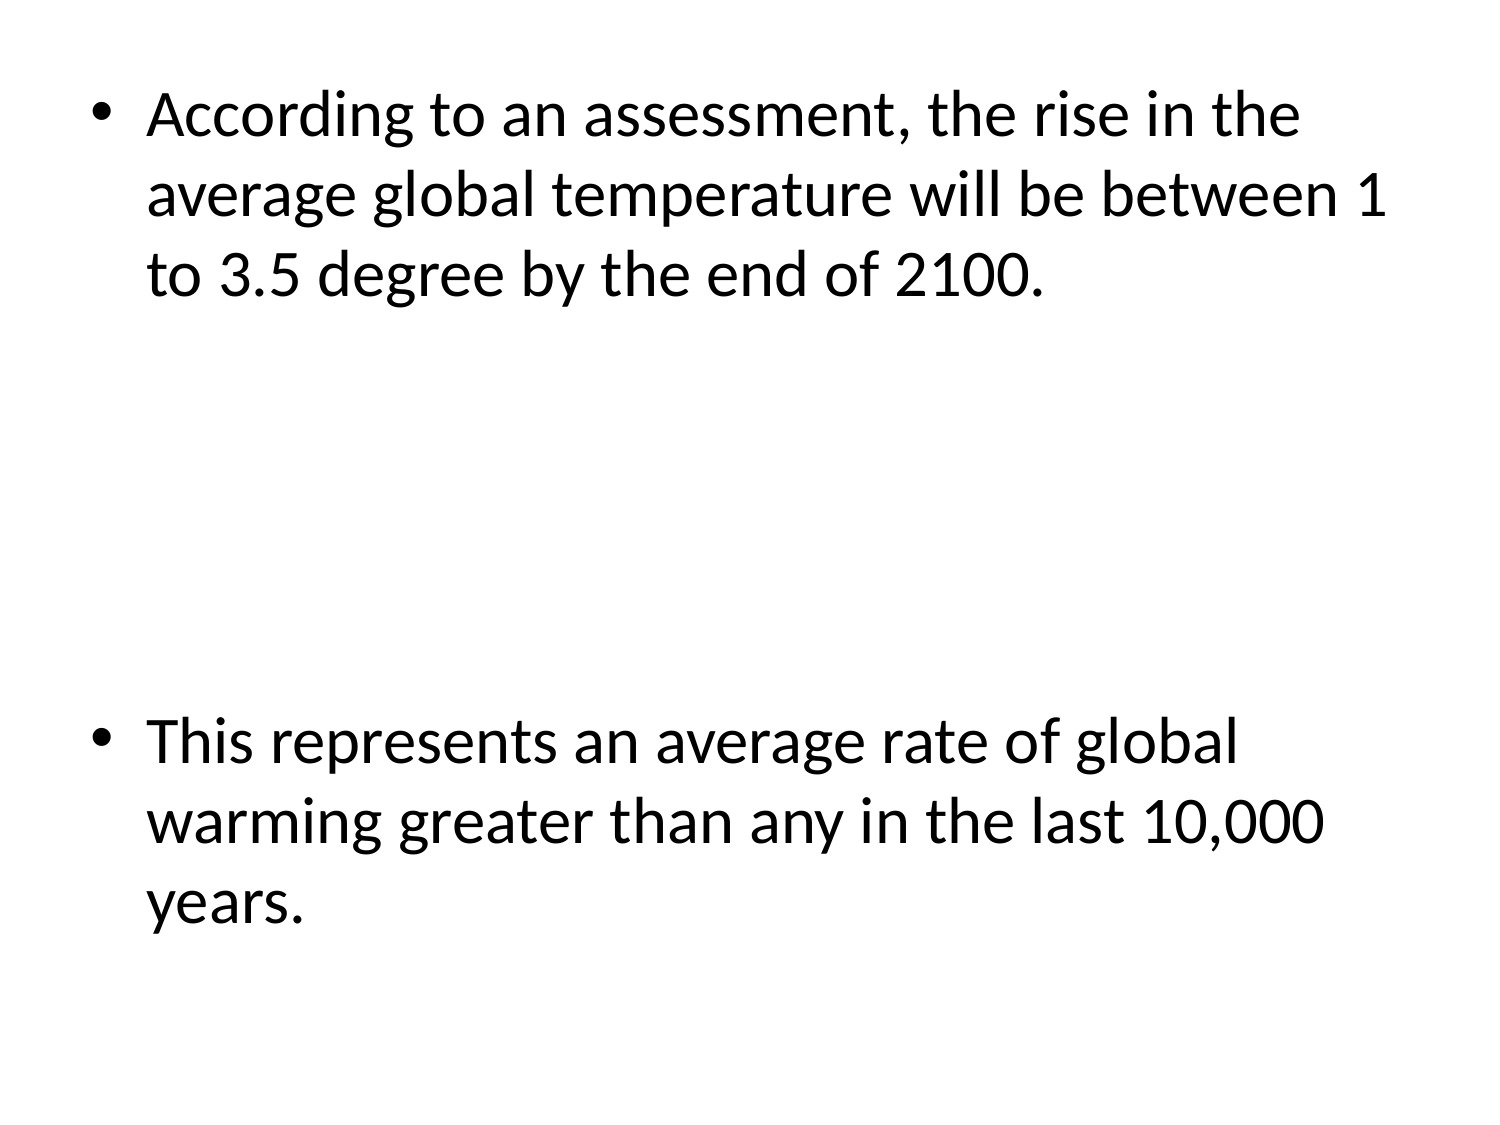

According to an assessment, the rise in the average global temperature will be between 1 to 3.5 degree by the end of 2100.

This represents an average rate of global warming greater than any in the last 10,000 years.